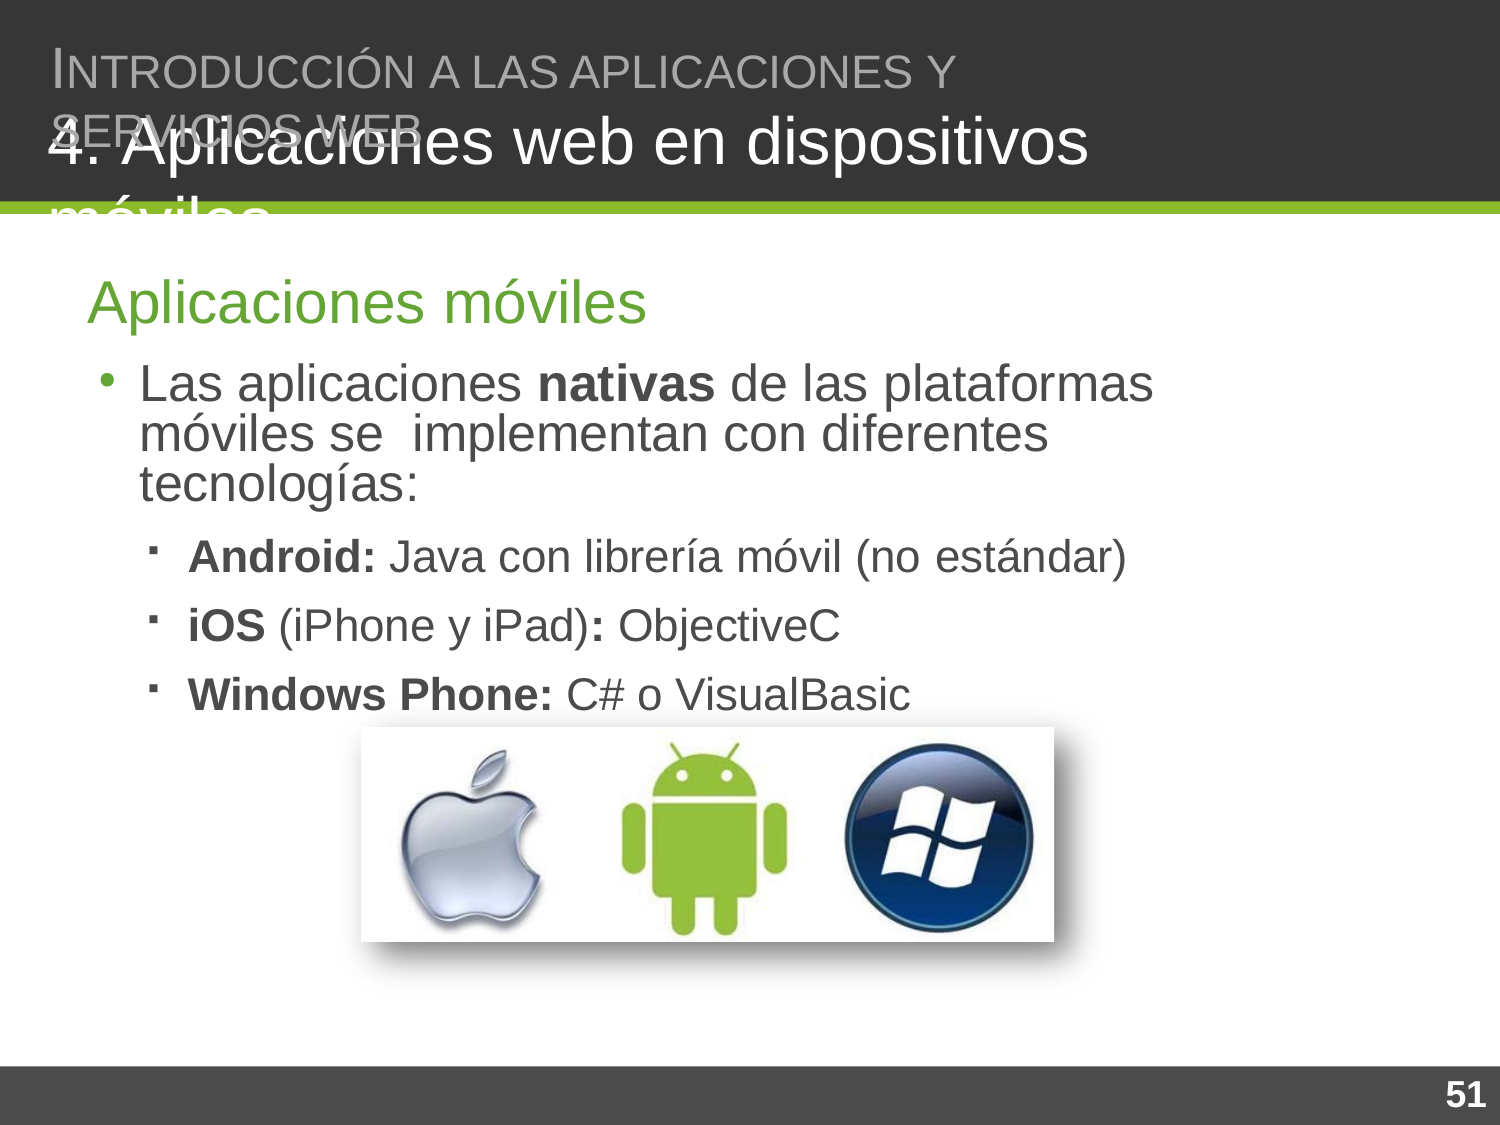

INTRODUCCIÓN A LAS APLICACIONES Y SERVICIOS WEB
# 4. Aplicaciones web en dispositivos móviles
Aplicaciones móviles
Las aplicaciones nativas de las plataformas móviles se  implementan con diferentes tecnologías:
Android: Java con librería móvil (no estándar)
iOS (iPhone y iPad): ObjectiveC
Windows Phone: C# o VisualBasic

51